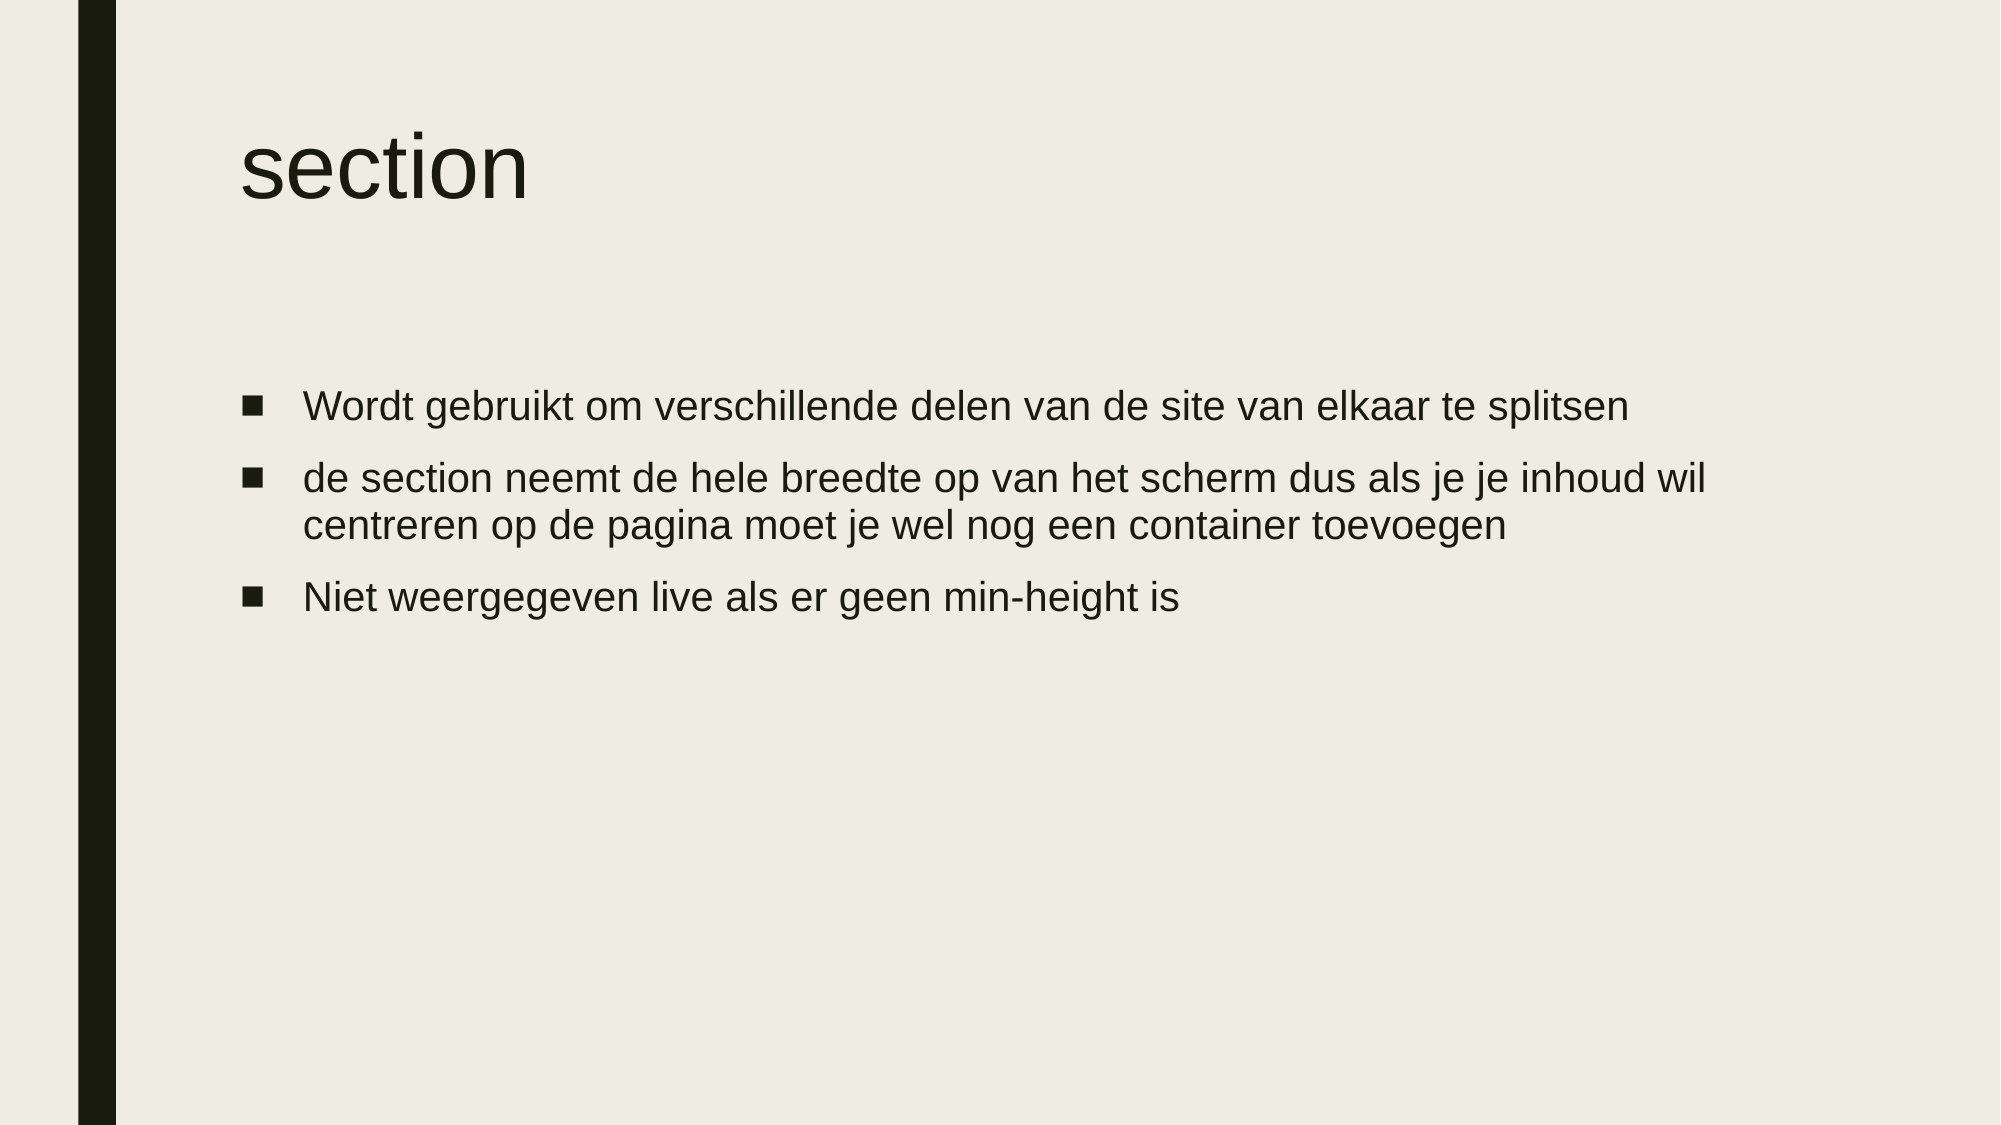

# section
Wordt gebruikt om verschillende delen van de site van elkaar te splitsen
de section neemt de hele breedte op van het scherm dus als je je inhoud wil centreren op de pagina moet je wel nog een container toevoegen
Niet weergegeven live als er geen min-height is